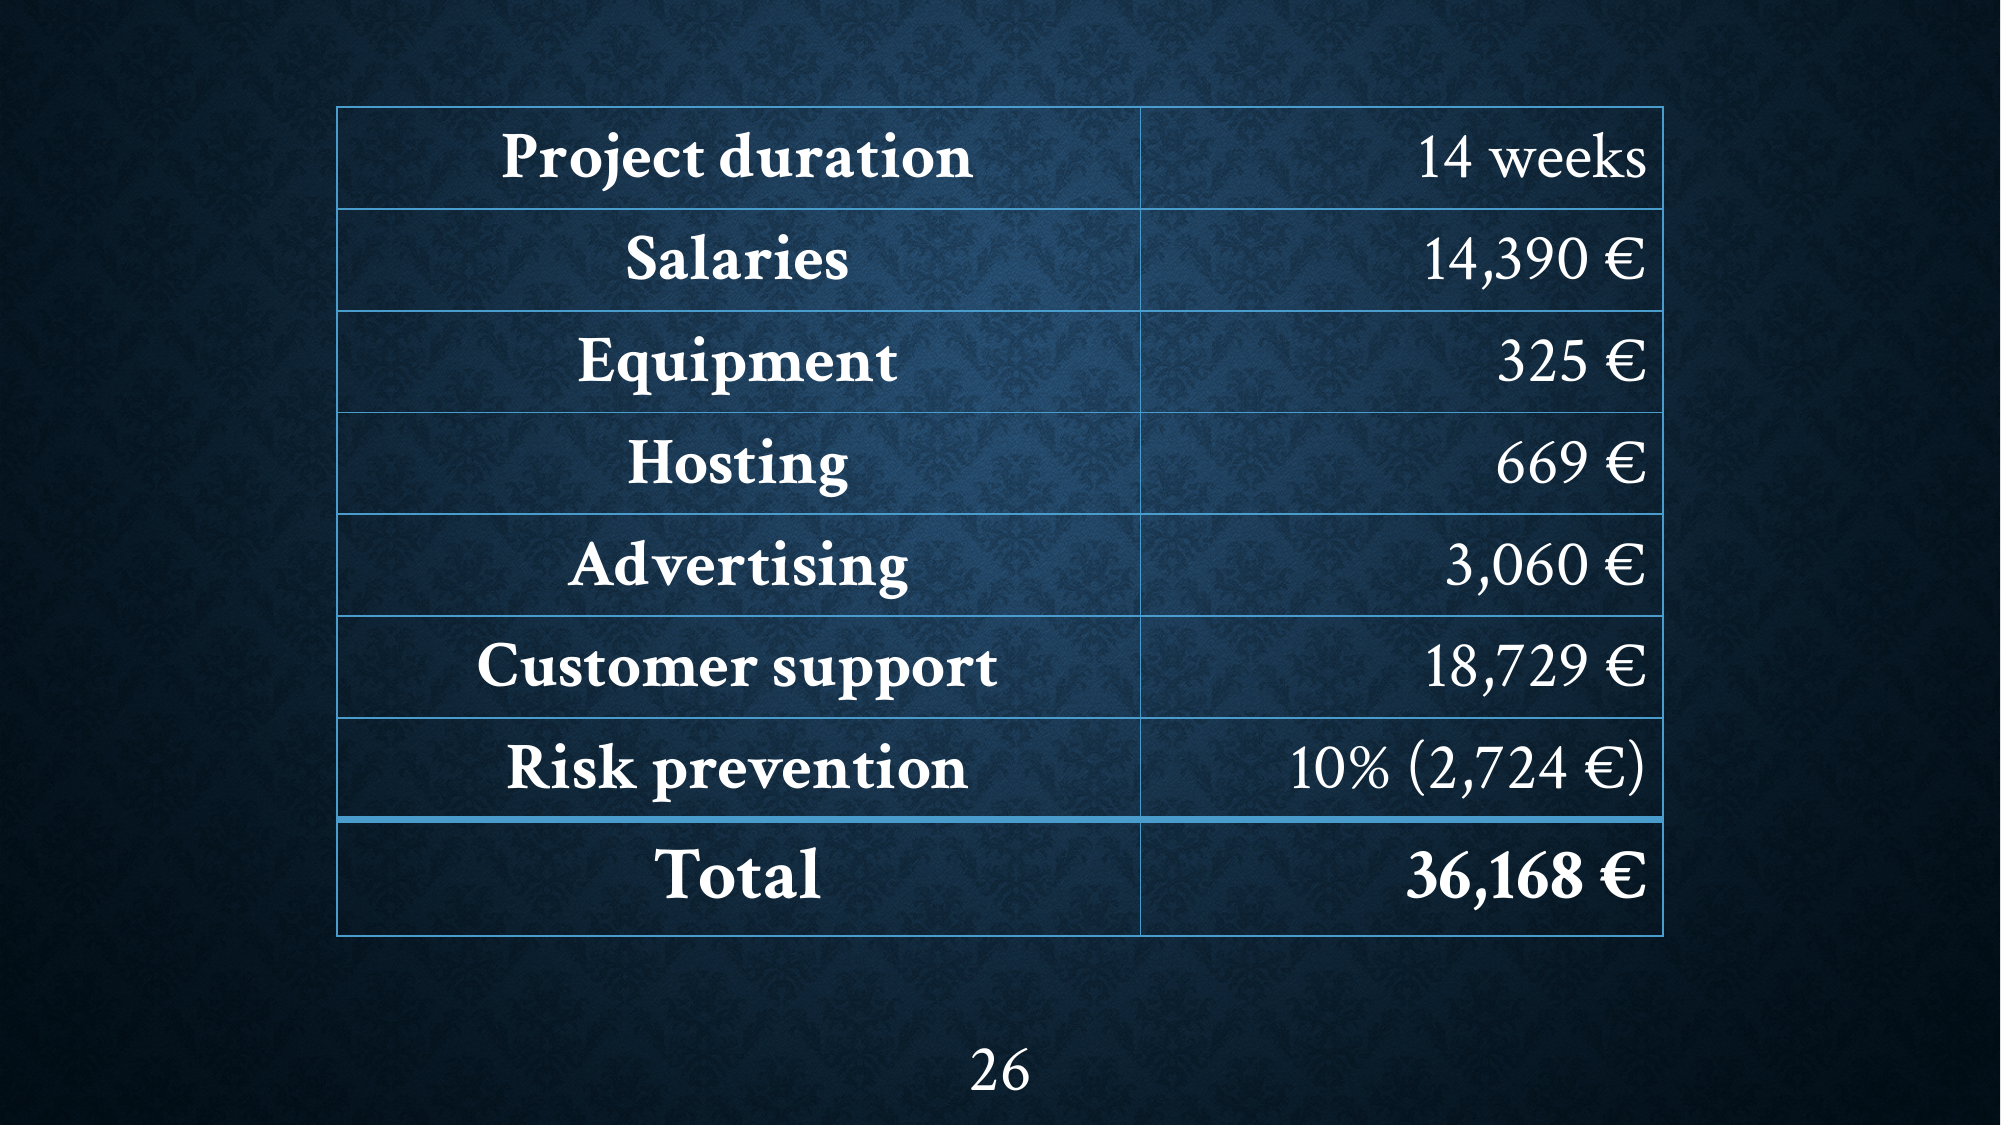

| Project duration | 14 weeks |
| --- | --- |
| Salaries | 14,390 € |
| Equipment | 325 € |
| Hosting | 669 € |
| Advertising | 3,060 € |
| Customer support | 18,729 € |
| Risk prevention | 10% (2,724 €) |
| Total | 36,168 € |
26